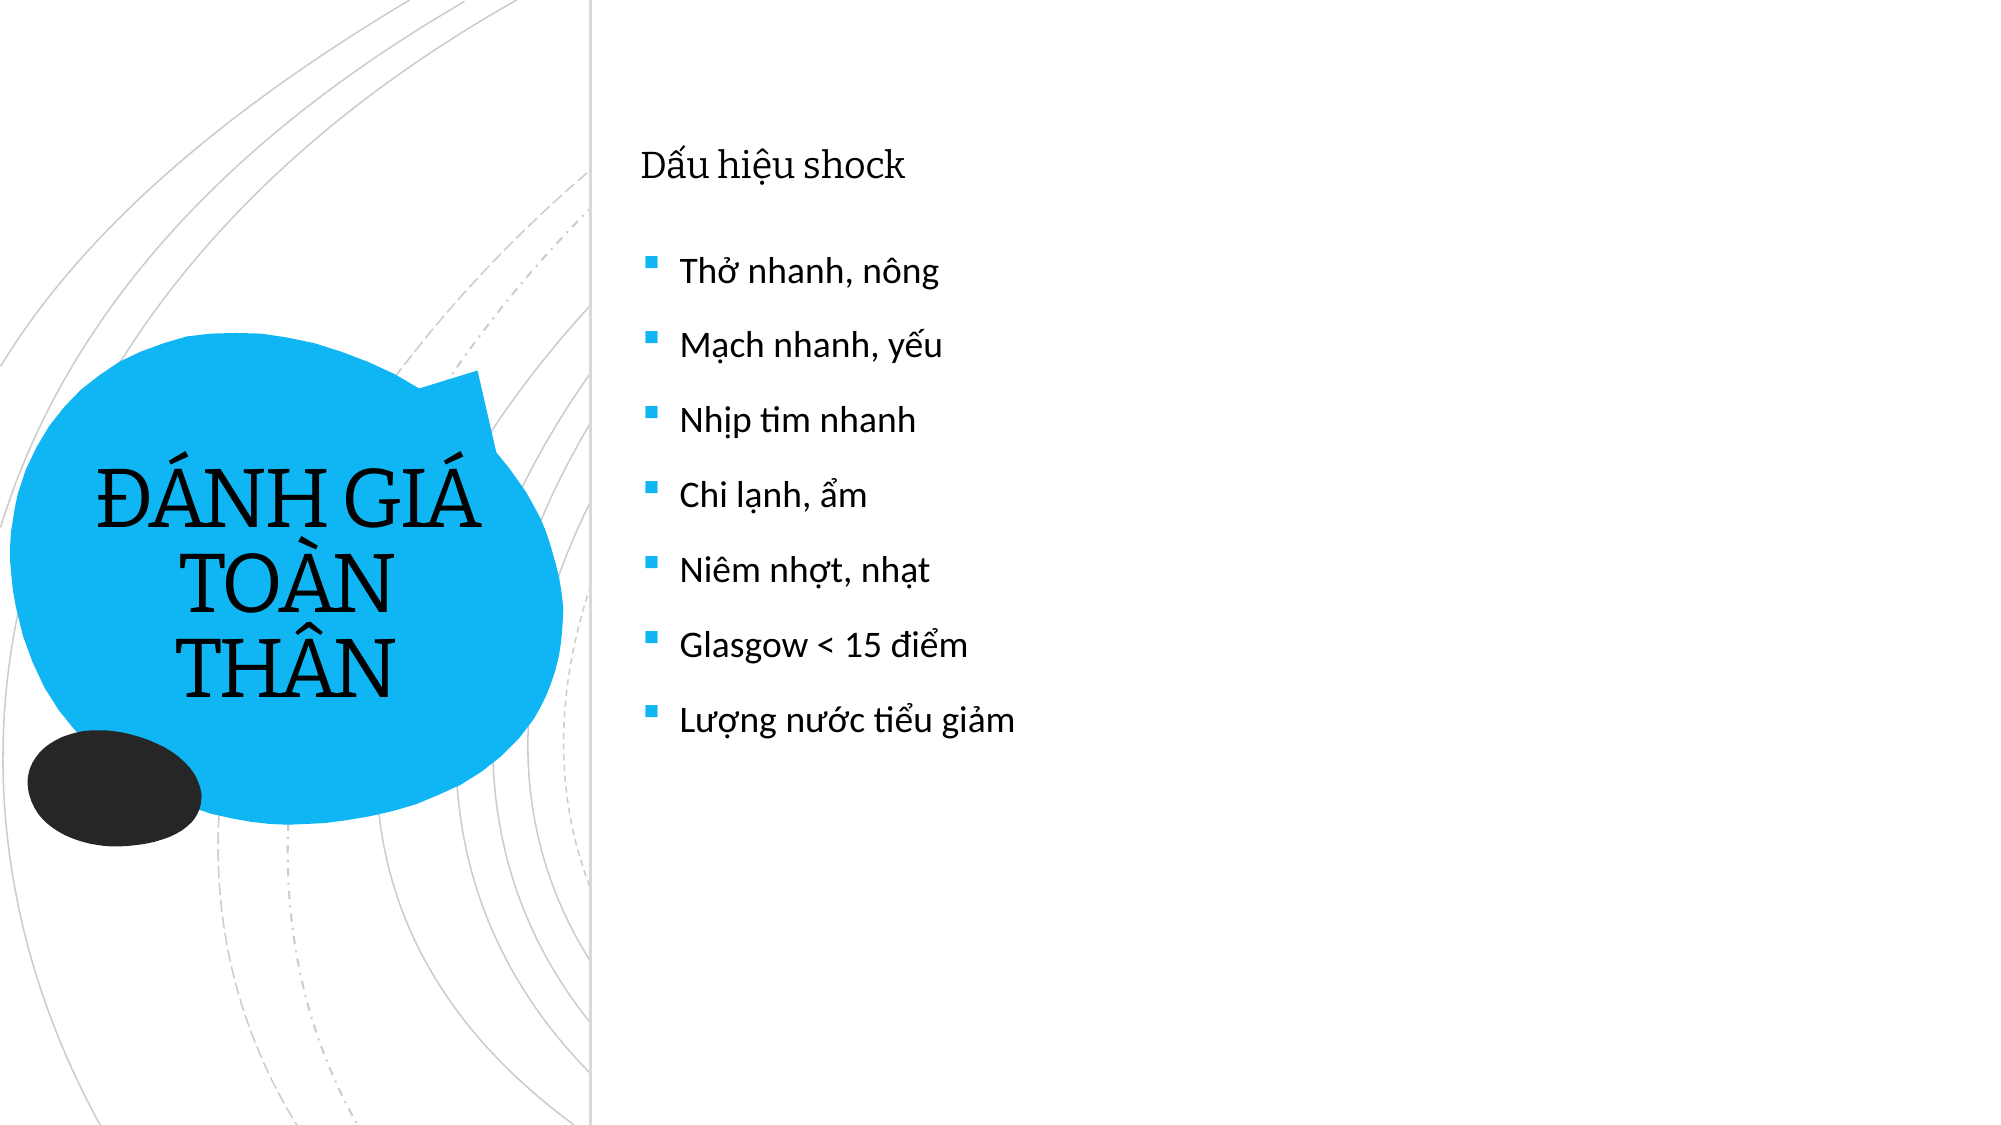

Dấu hiệu shock
Thở nhanh, nông
Mạch nhanh, yếu
Nhịp tim nhanh
Chi lạnh, ẩm
Niêm nhợt, nhạt
Glasgow < 15 điểm
Lượng nước tiểu giảm

# ĐÁNH GIÁ TOÀN THÂN